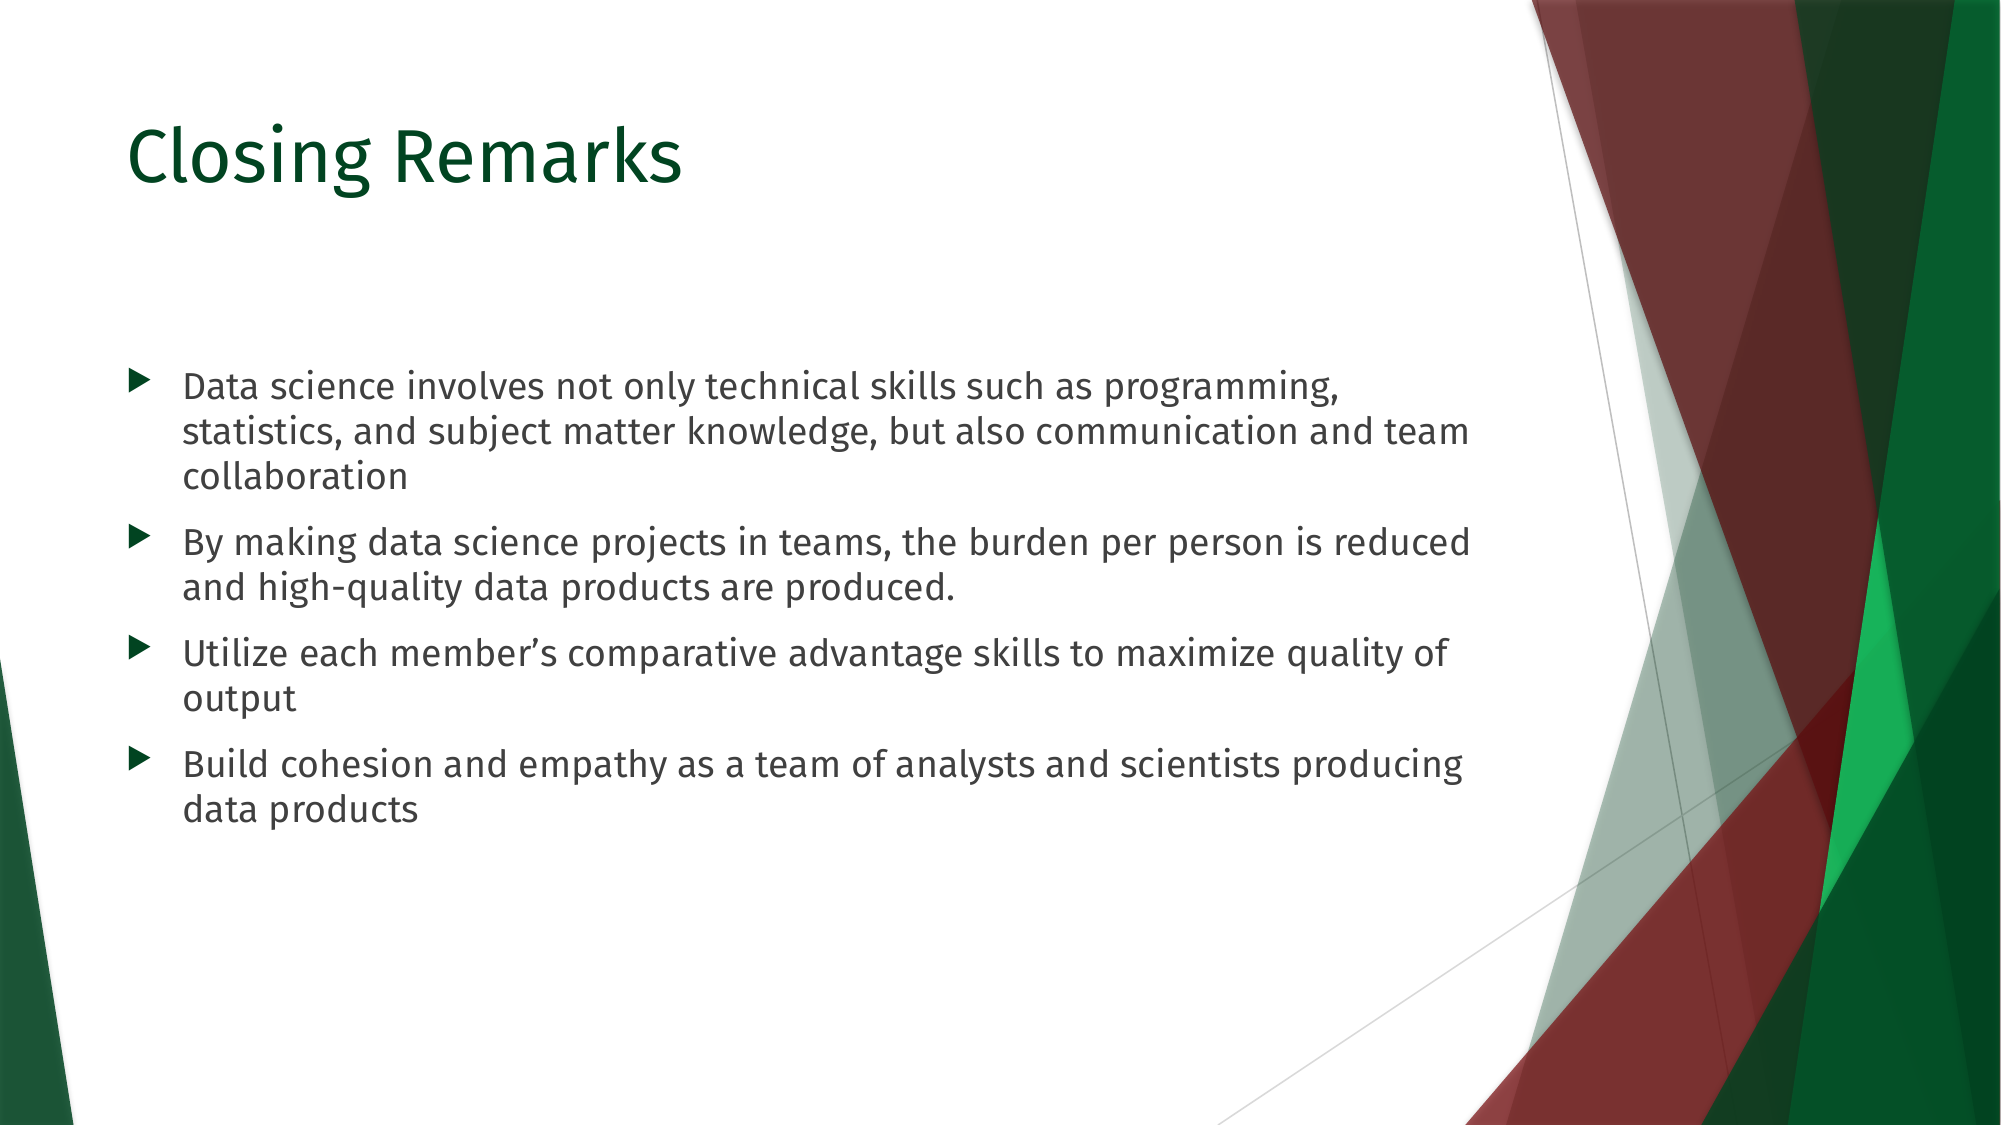

# Closing Remarks
Data science involves not only technical skills such as programming, statistics, and subject matter knowledge, but also communication and team collaboration
By making data science projects in teams, the burden per person is reduced and high-quality data products are produced.
Utilize each member’s comparative advantage skills to maximize quality of output
Build cohesion and empathy as a team of analysts and scientists producing data products